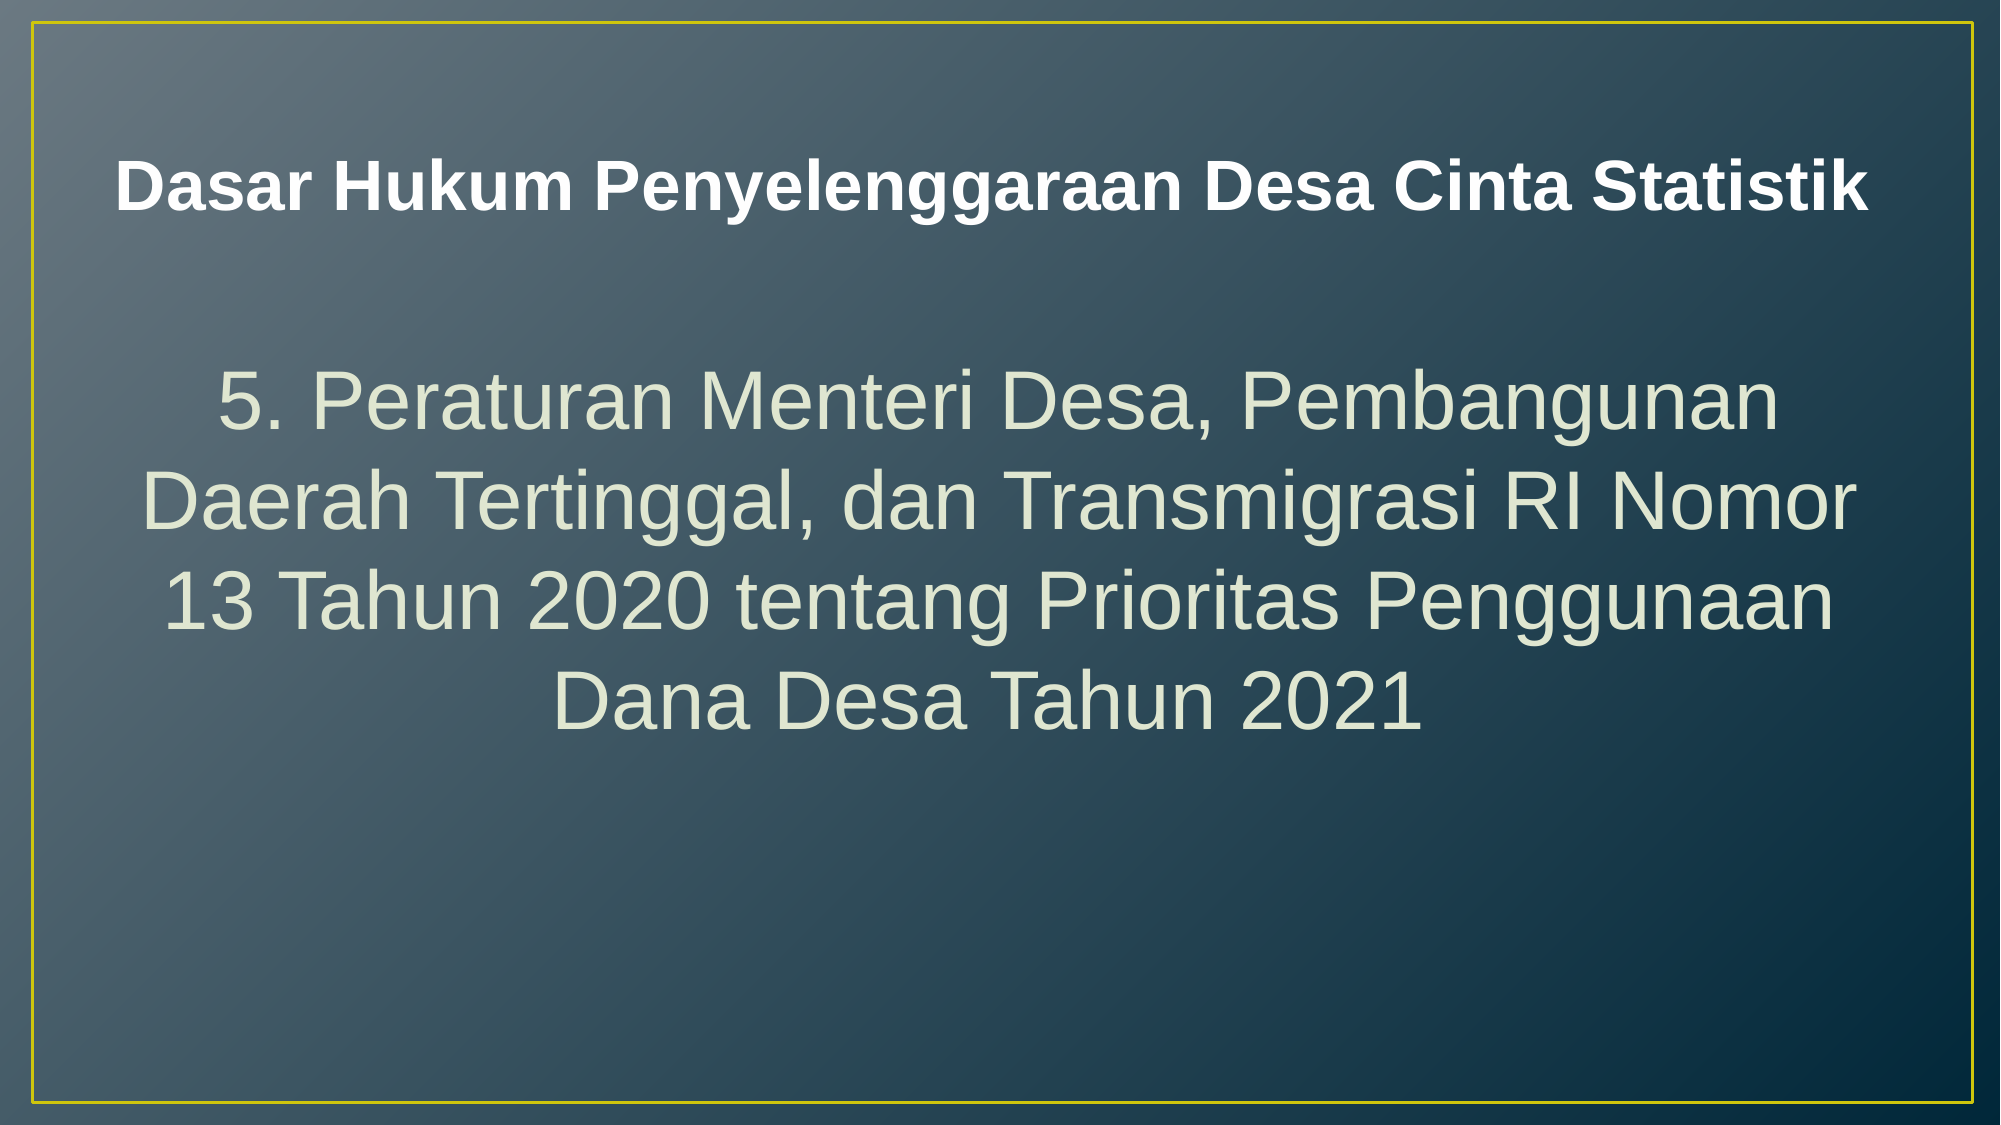

# Dasar Hukum Penyelenggaraan Desa Cinta Statistik

5. Peraturan Menteri Desa, Pembangunan Daerah Tertinggal, dan Transmigrasi RI Nomor 13 Tahun 2020 tentang Prioritas Penggunaan Dana Desa Tahun 2021